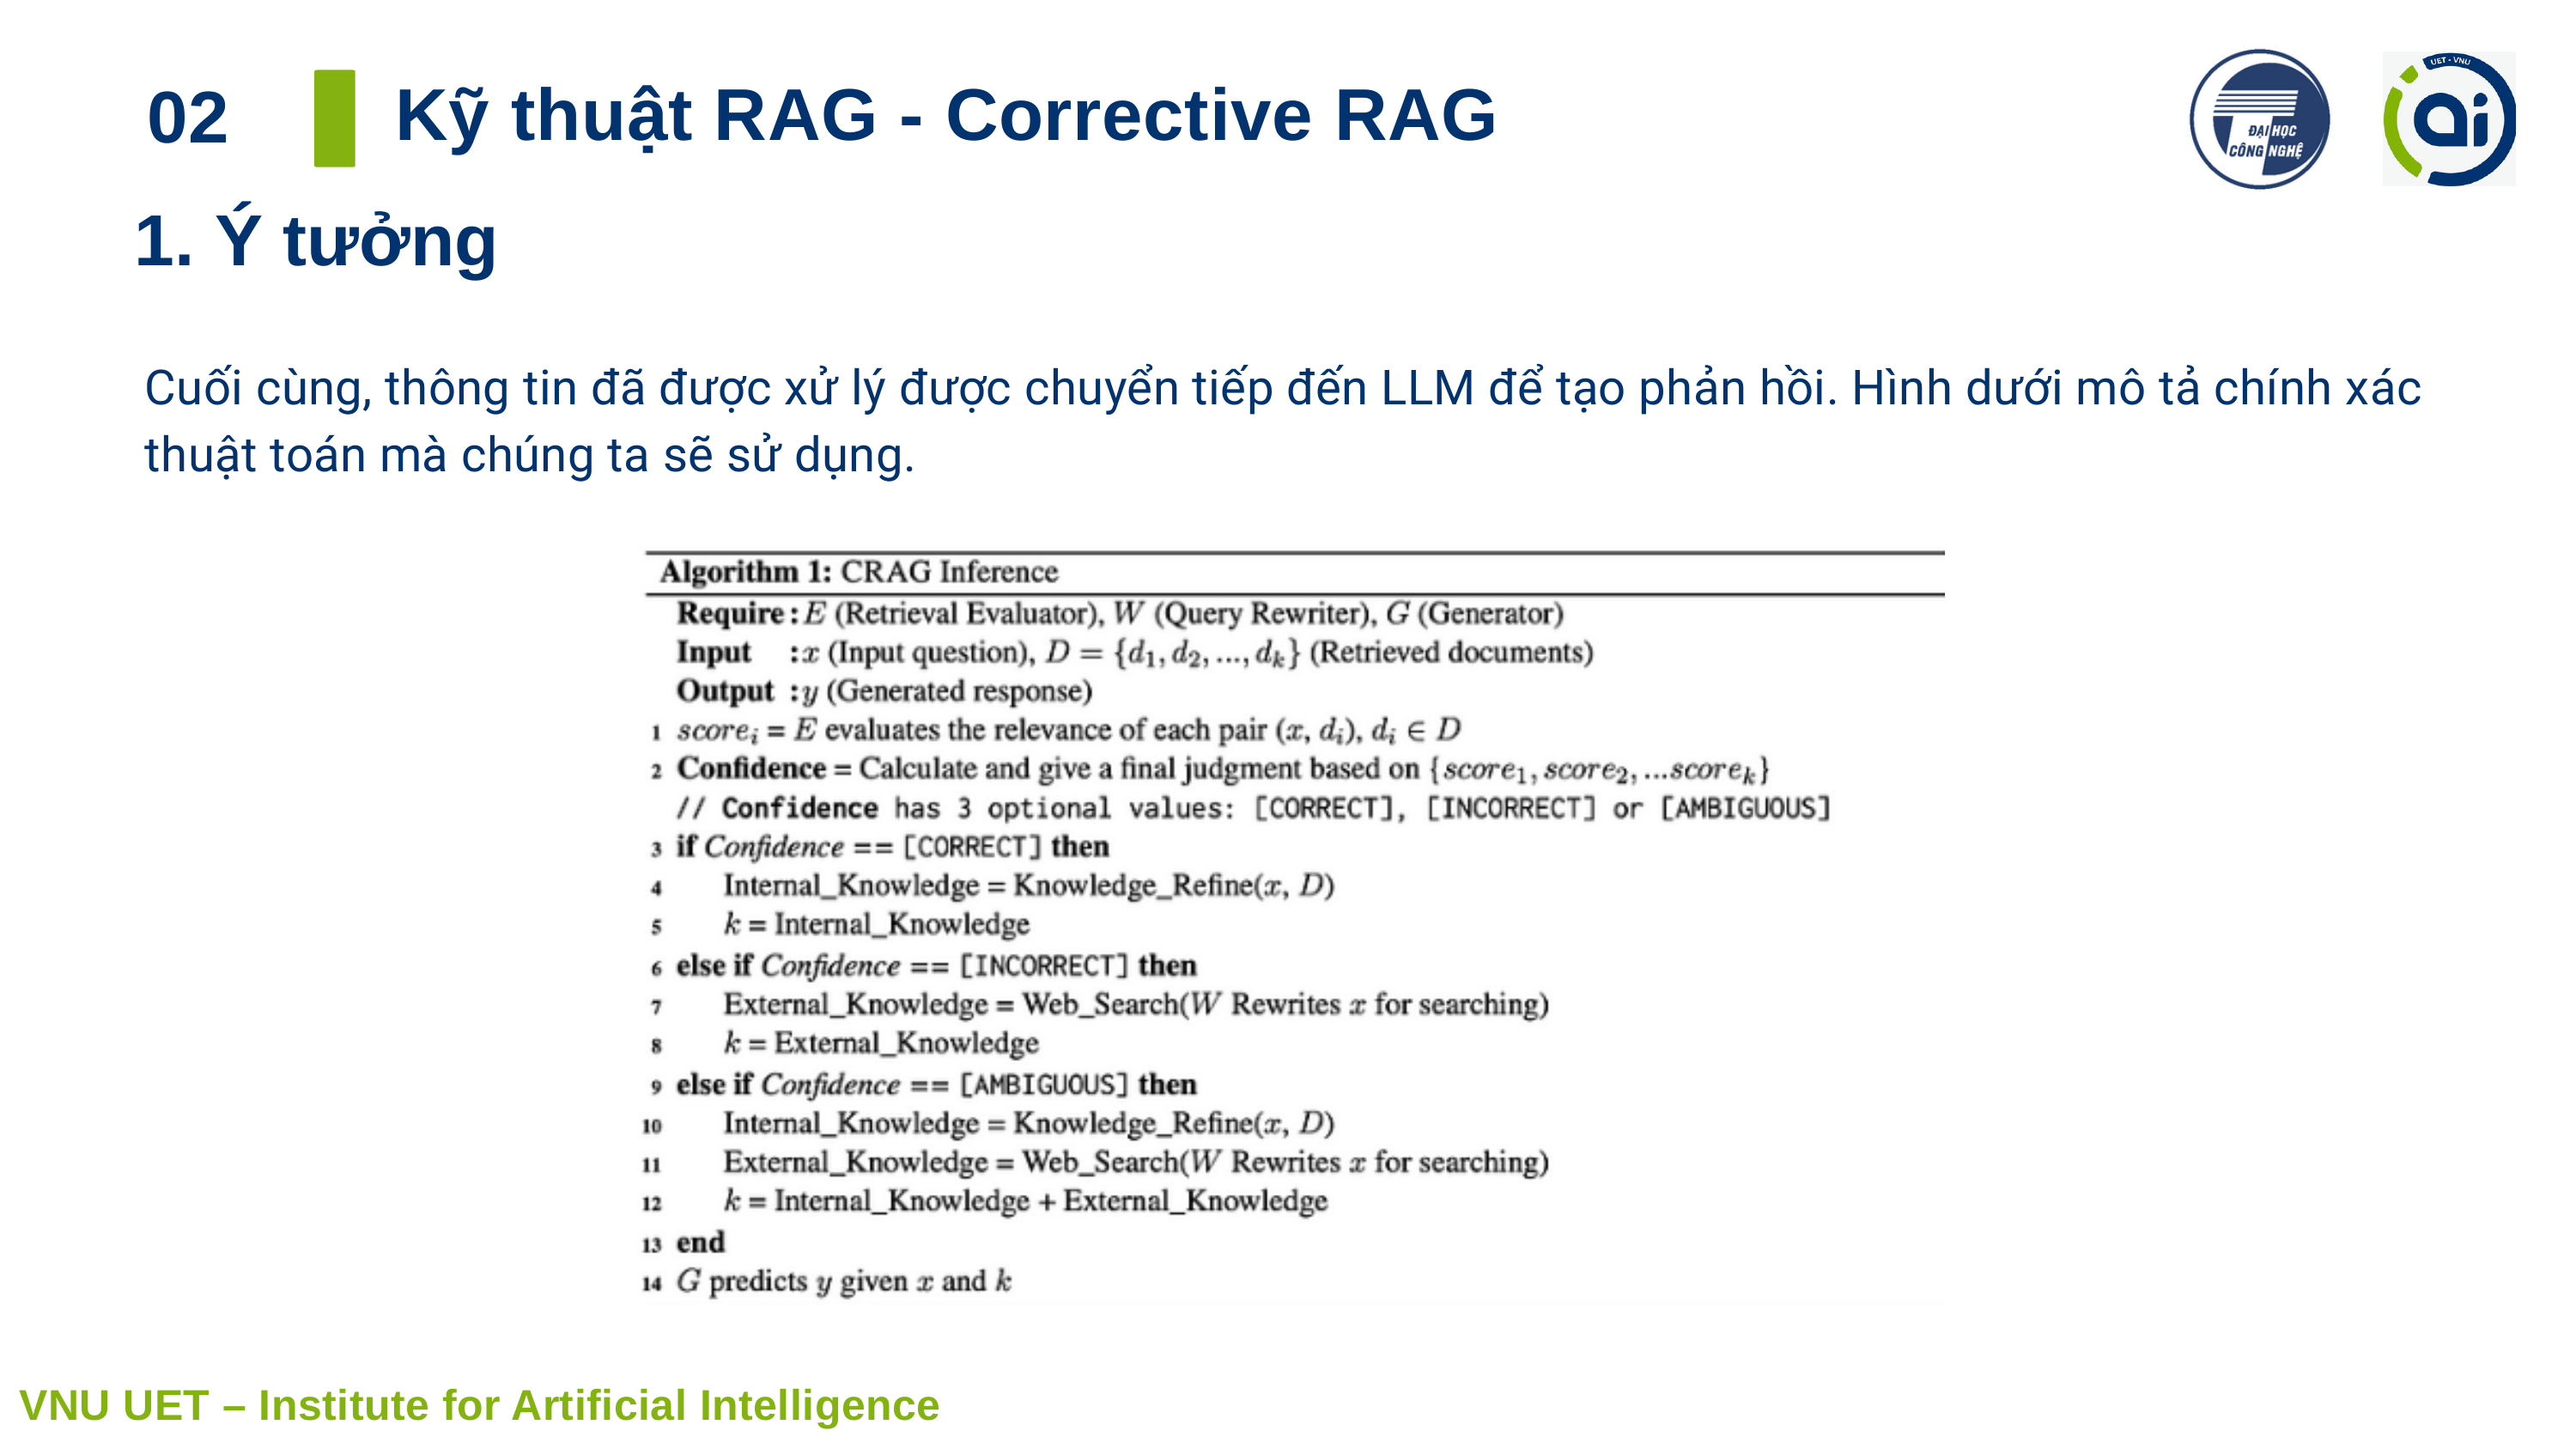

Kỹ thuật RAG - Corrective RAG

02

1. Ý tưởng
Cuối cùng, thông tin đã được xử lý được chuyển tiếp đến LLM để tạo phản hồi. Hình dưới mô tả chính xác thuật toán mà chúng ta sẽ sử dụng.

 VNU UET – Institute for Artificial Intelligence